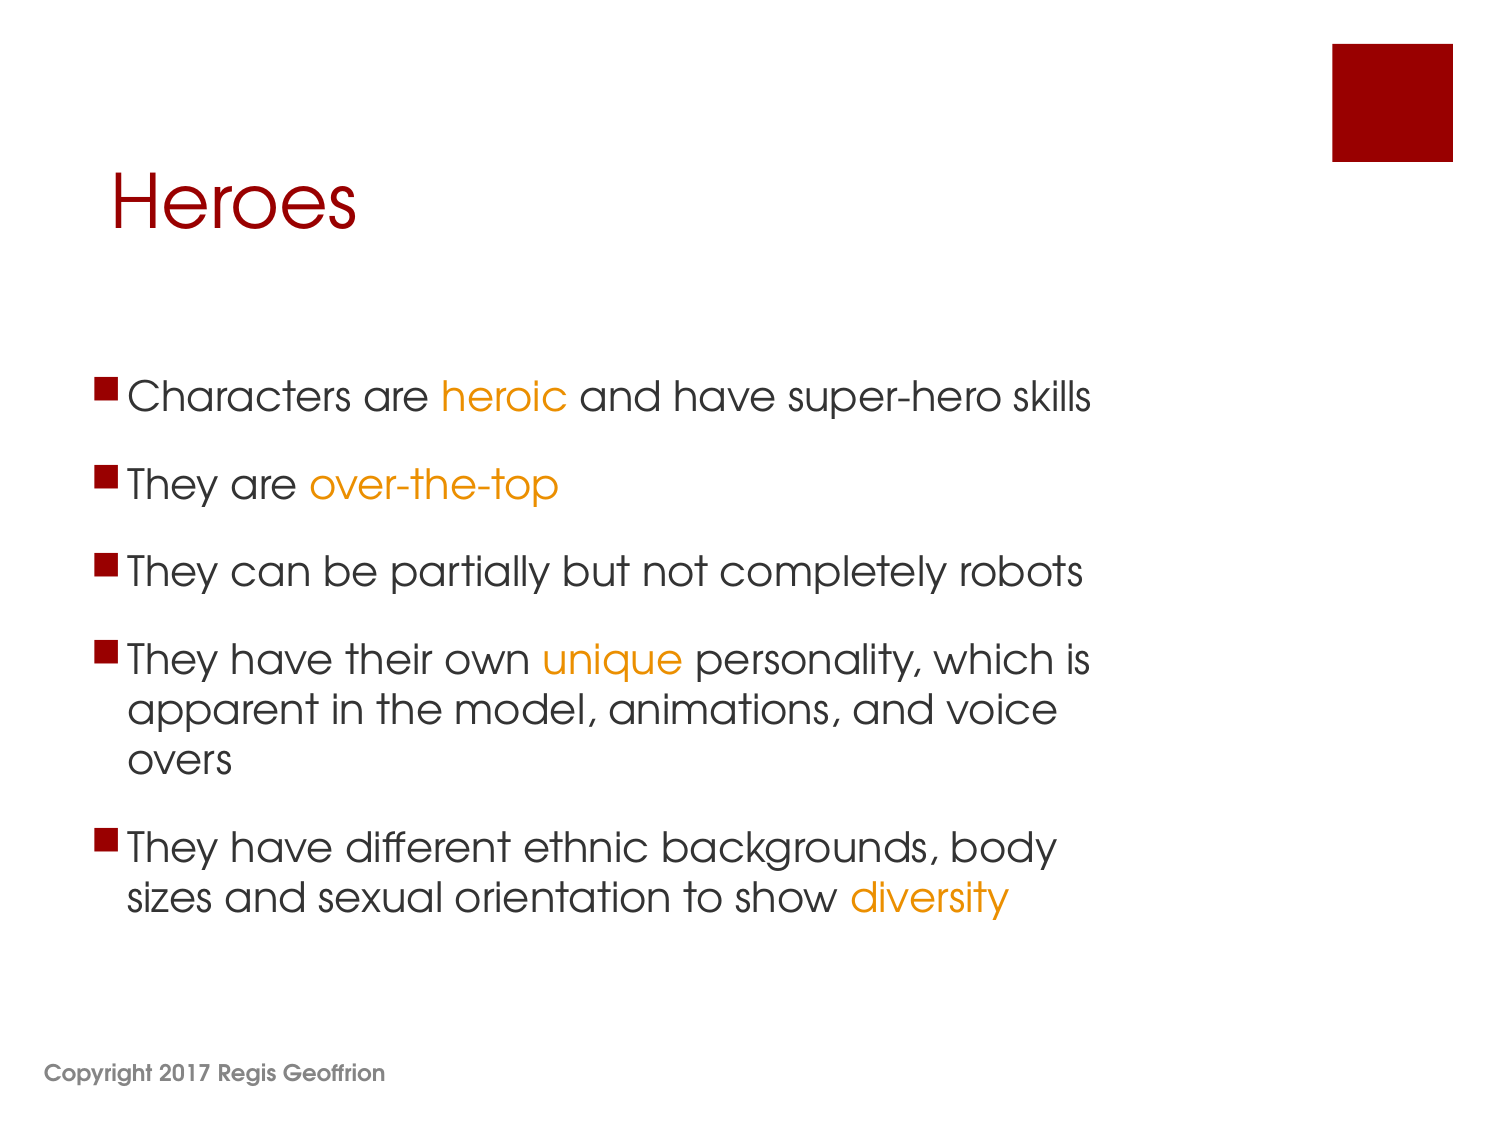

# Heroes
Characters are heroic and have super-hero skills
They are over-the-top
They can be partially but not completely robots
They have their own unique personality, which is apparent in the model, animations, and voice overs
They have different ethnic backgrounds, body sizes and sexual orientation to show diversity
Copyright 2017 Regis Geoffrion